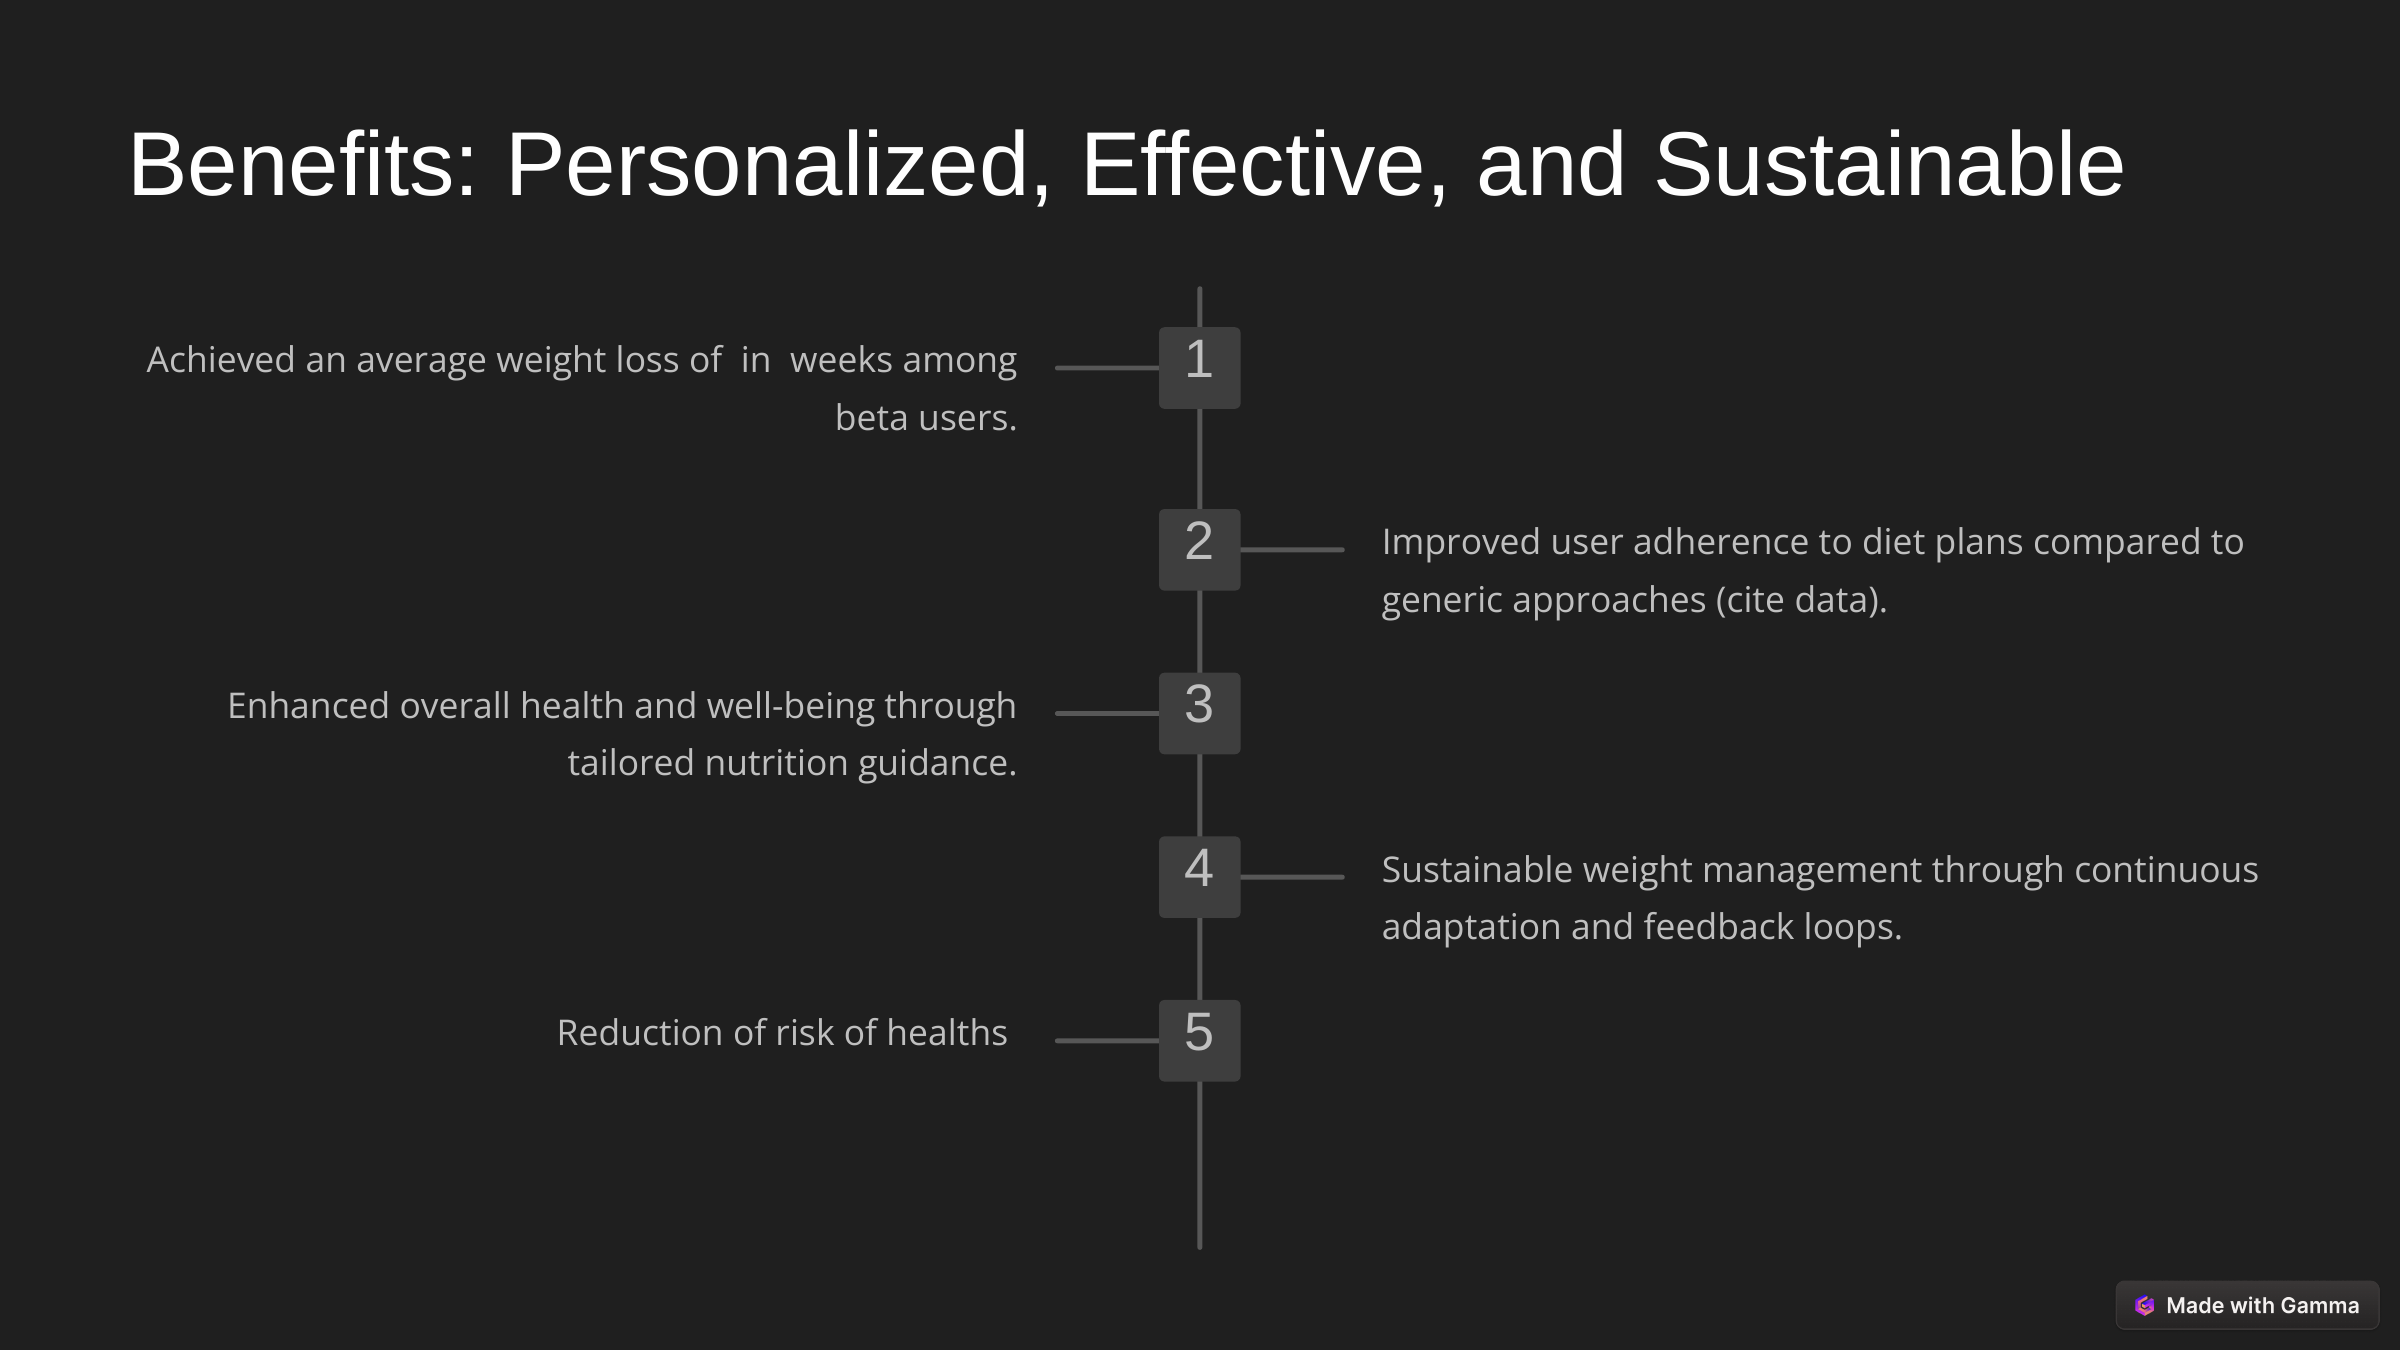

Benefits: Personalized, Effective, and Sustainable

Achieved an average weight loss of  in  weeks among beta users.

1

Improved user adherence to diet plans compared to generic approaches (cite data).

2

Enhanced overall health and well-being through tailored nutrition guidance.

3

Sustainable weight management through continuous adaptation and feedback loops.

4

Reduction of risk of healths

5